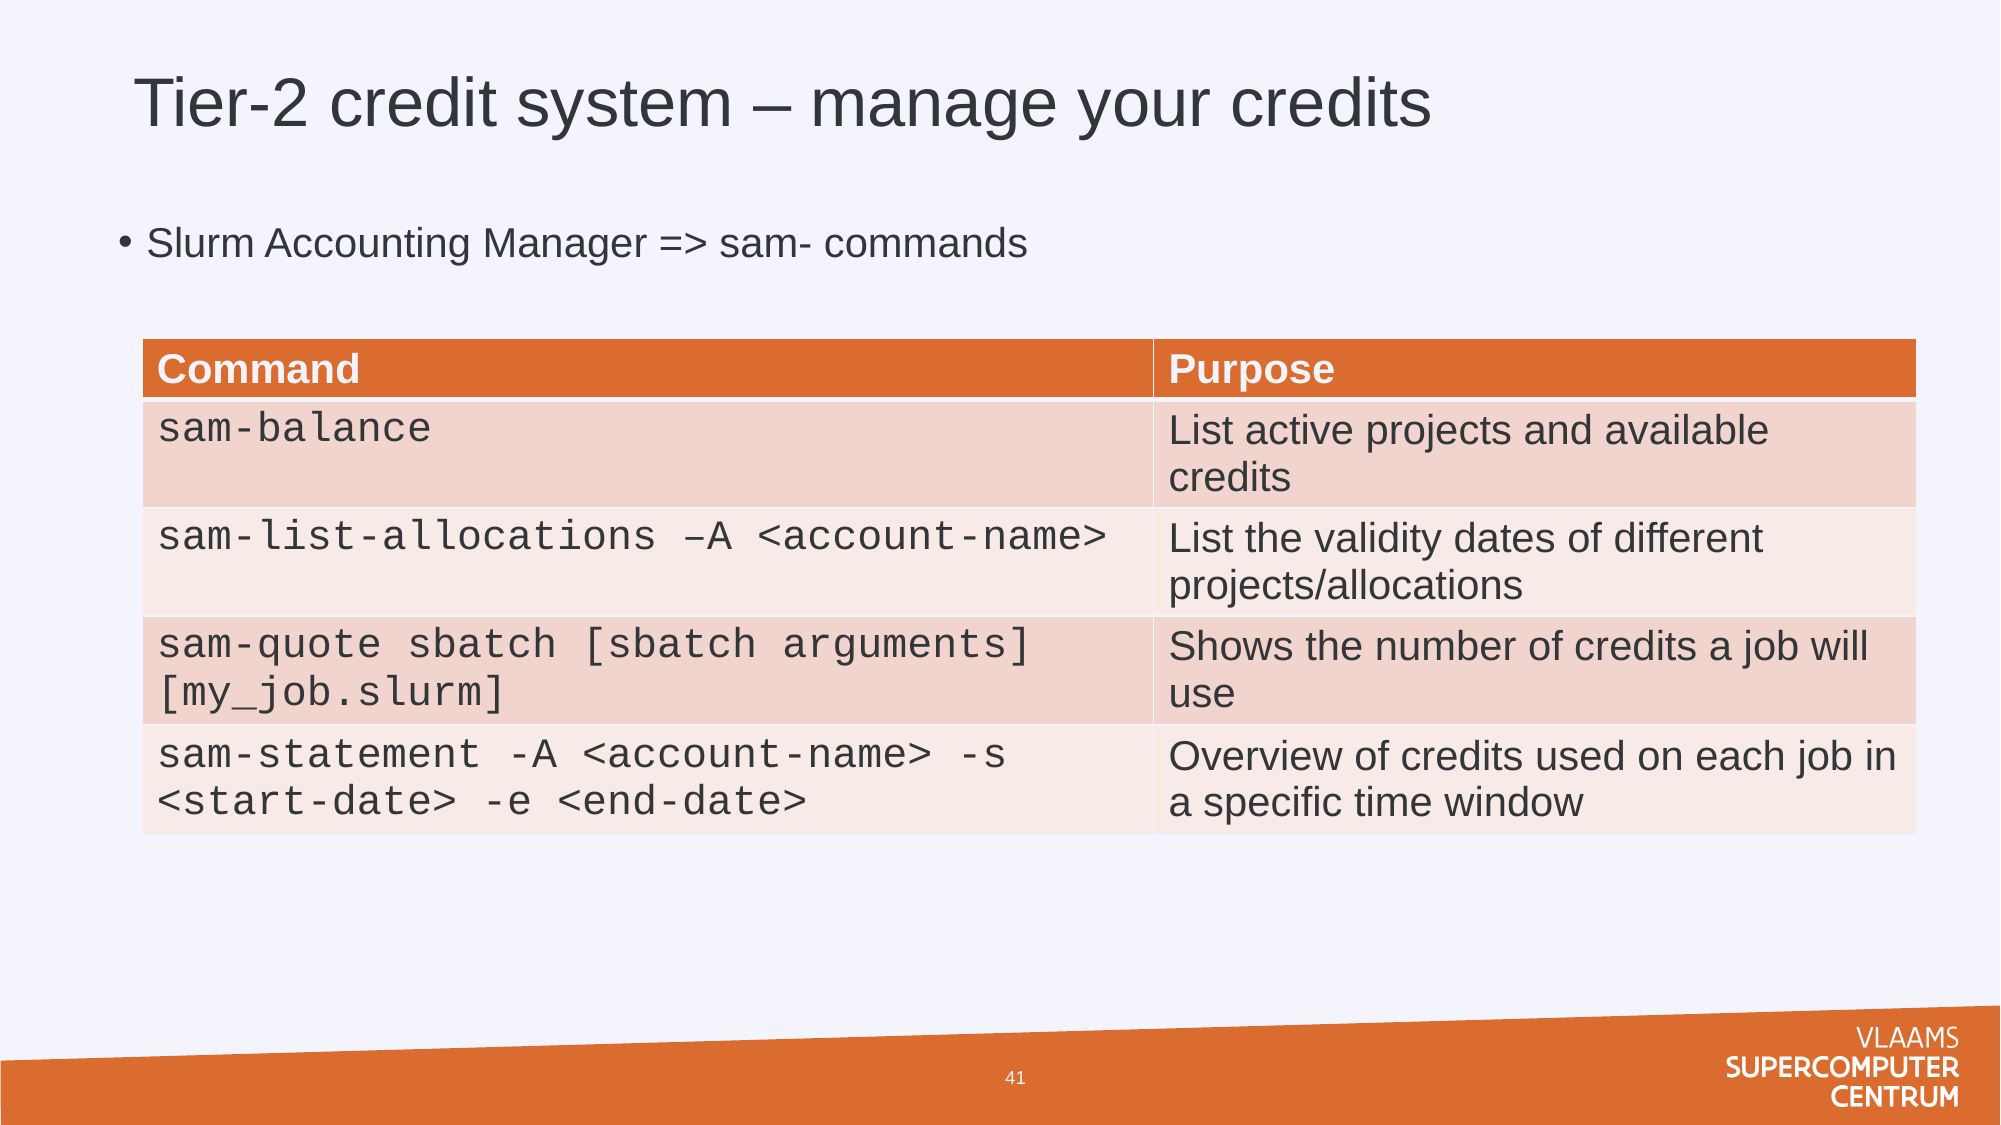

# Tier-2 credit system – manage your credits
Slurm Accounting Manager => sam- commands

| Command | Purpose |
| --- | --- |
| sam-balance | List active projects and available credits |
| sam-list-allocations –A <account-name> | List the validity dates of different projects/allocations |
| sam-quote sbatch [sbatch arguments] [my\_job.slurm] | Shows the number of credits a job will use |
| sam-statement -A <account-name> -s <start-date> -e <end-date> | Overview of credits used on each job in a specific time window |
41